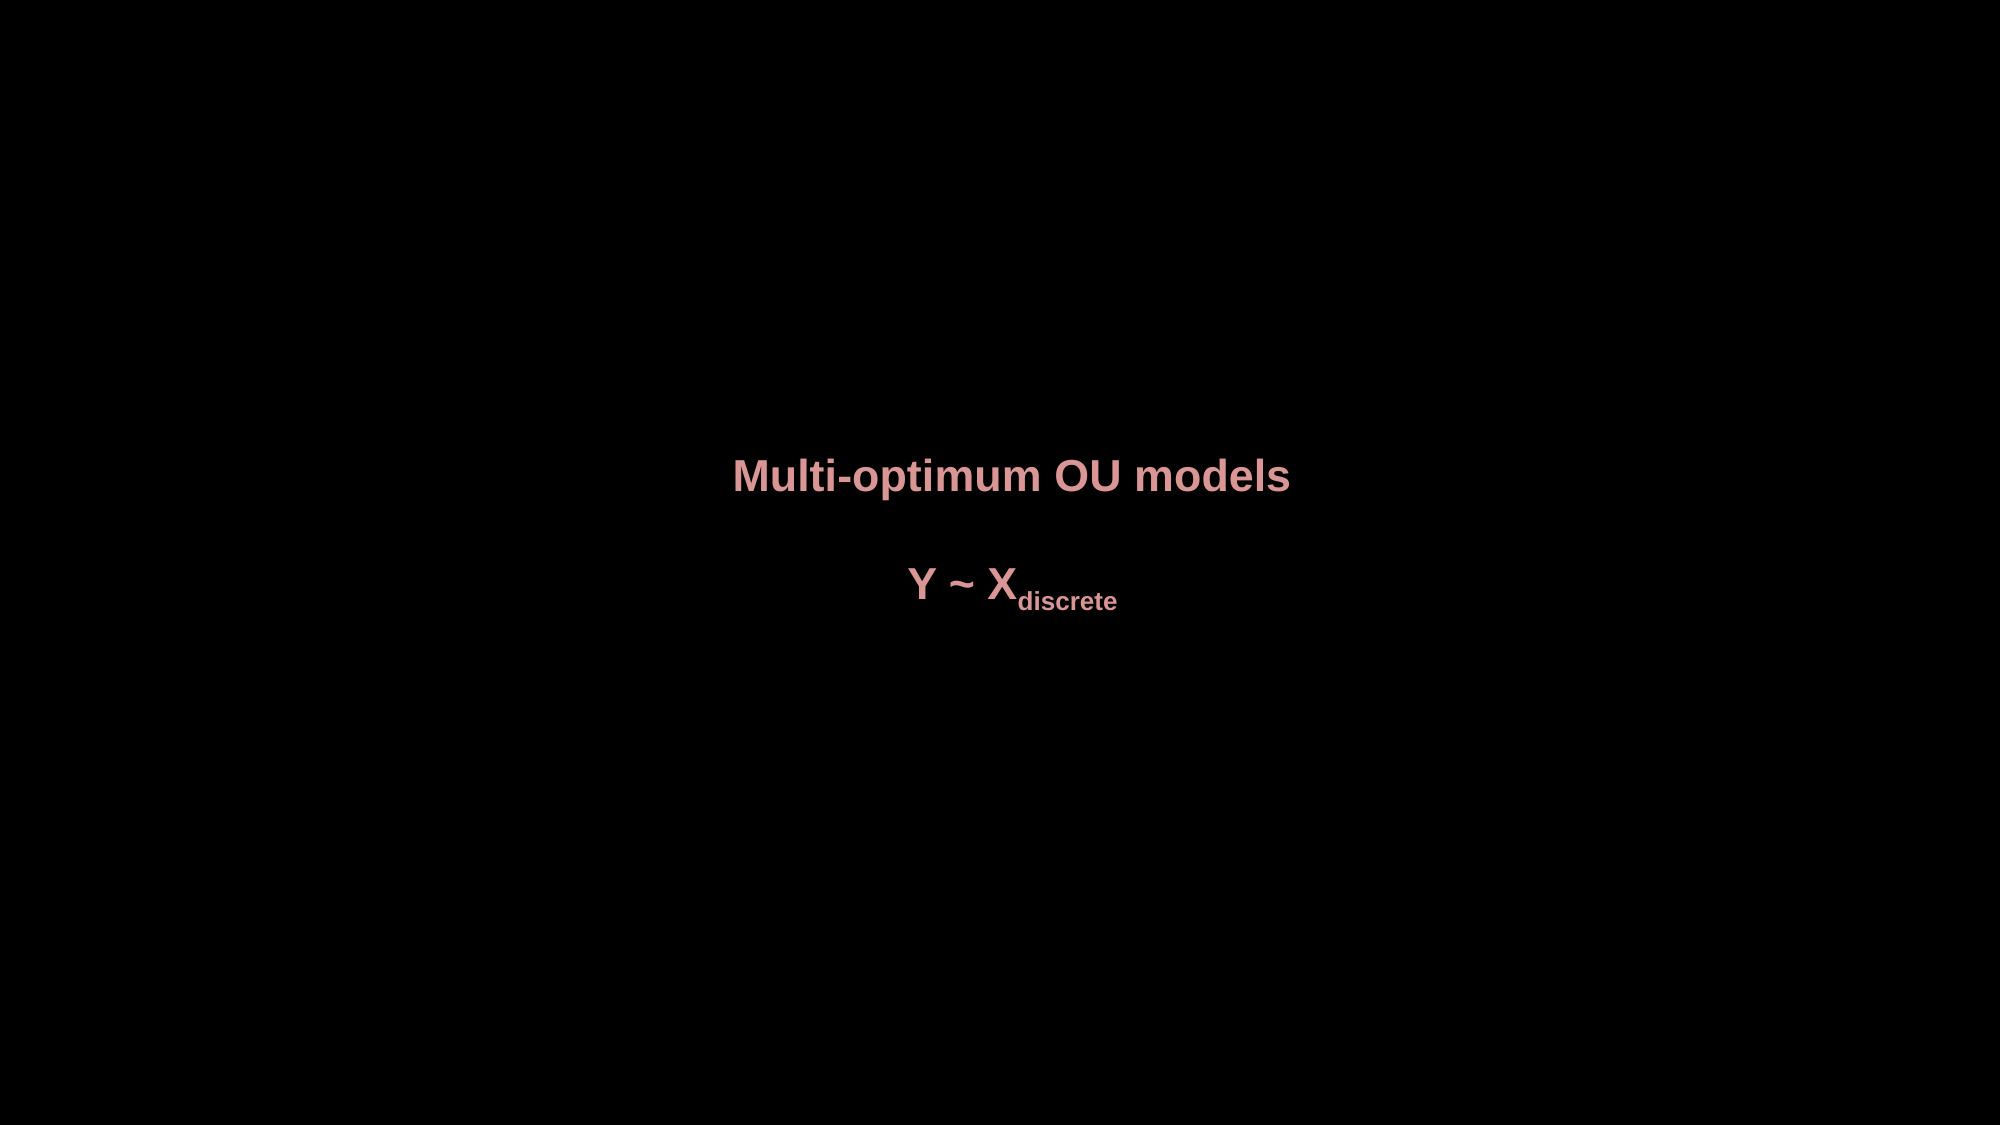

# Multi-optimum OU models Y ~ Xdiscrete